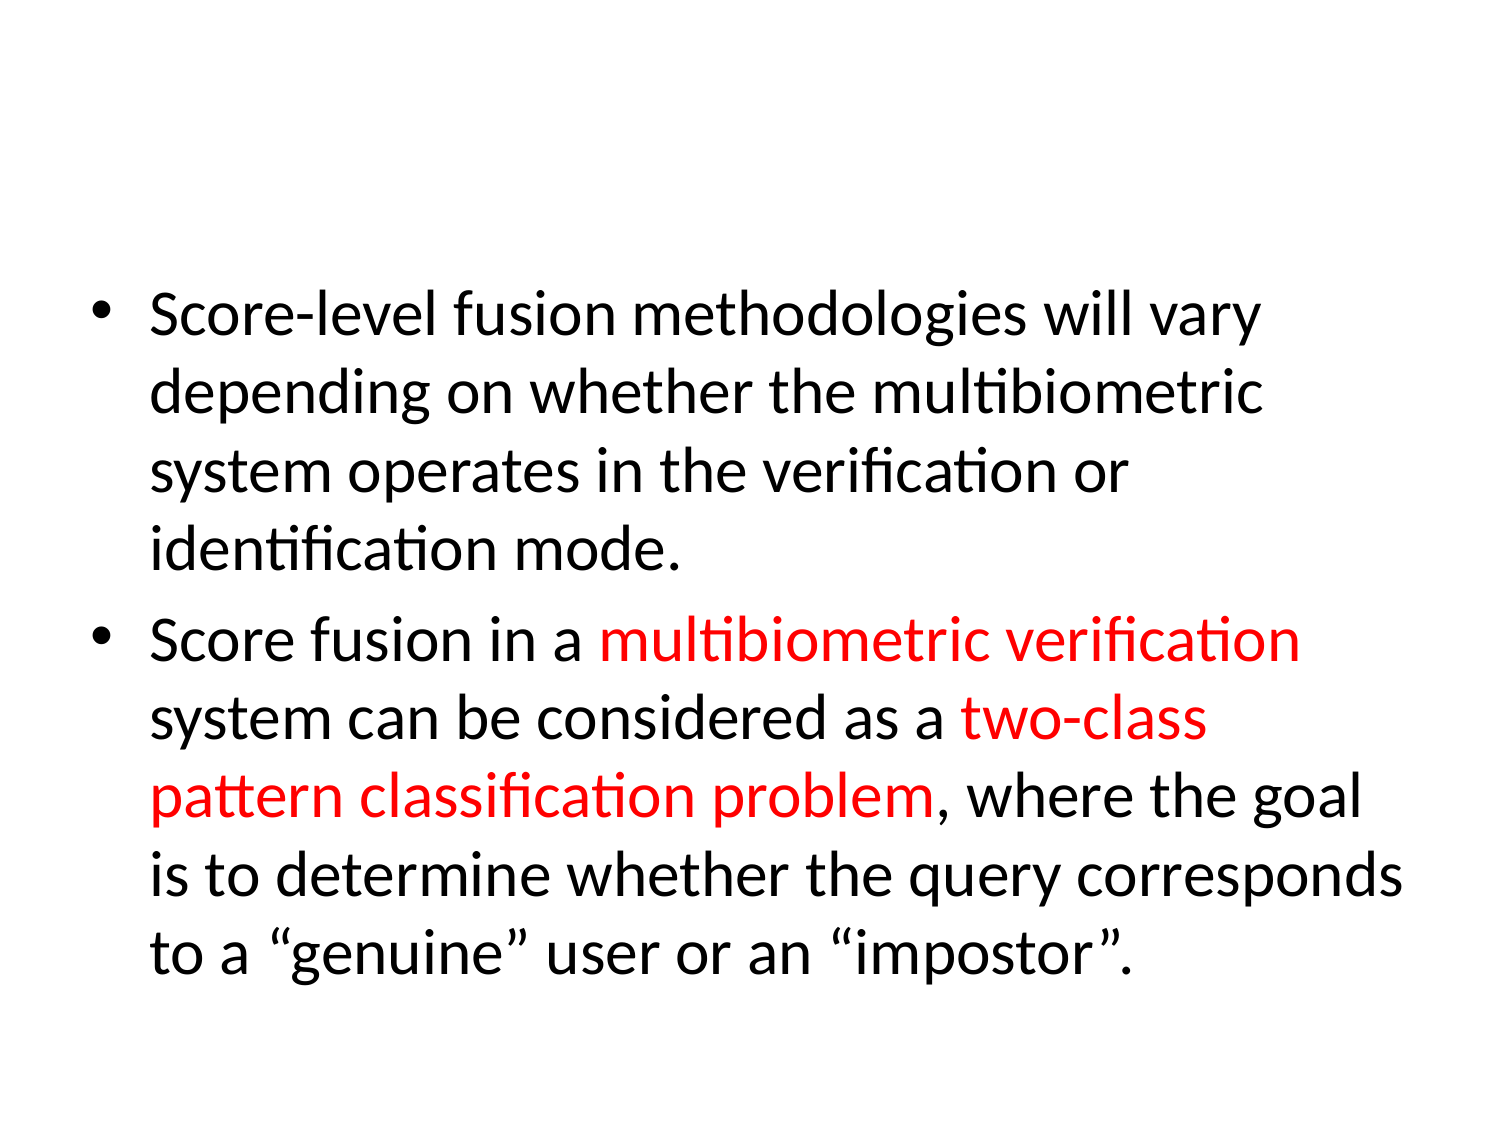

#
Score-level fusion methodologies will vary depending on whether the multibiometric system operates in the verification or identification mode.
Score fusion in a multibiometric verification system can be considered as a two-class pattern classification problem, where the goal is to determine whether the query corresponds to a “genuine” user or an “impostor”.